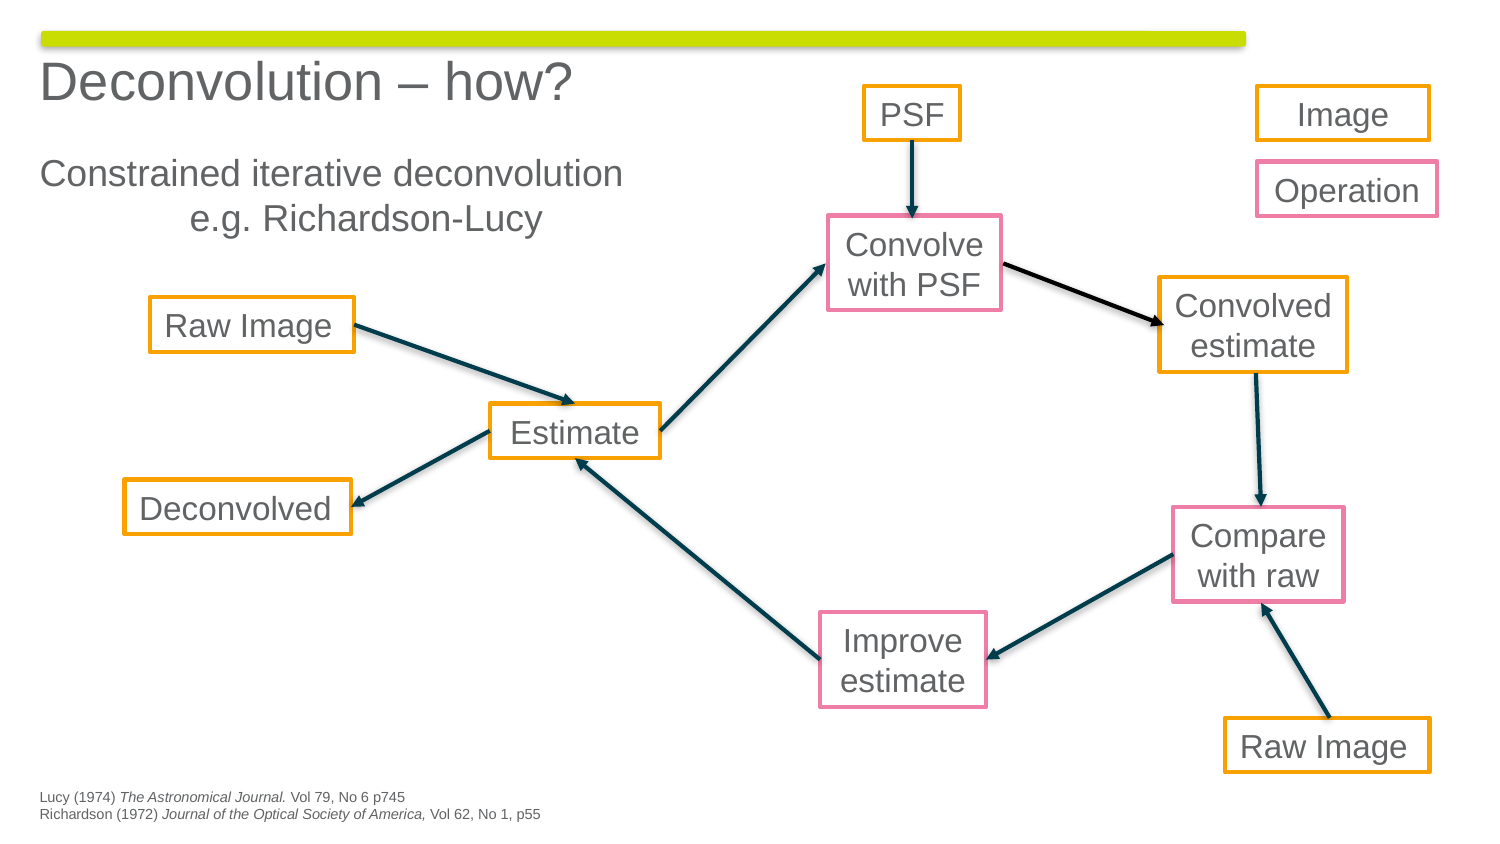

Deconvolution – how?

PSF
Image
Constrained iterative deconvolution
	e.g. Richardson-Lucy
Operation
Convolve with PSF
Convolved
estimate
Raw Image
Estimate
Deconvolved
Compare with raw
Improve estimate
Raw Image
Lucy (1974) The Astronomical Journal. Vol 79, No 6 p745
Richardson (1972) Journal of the Optical Society of America, Vol 62, No 1, p55